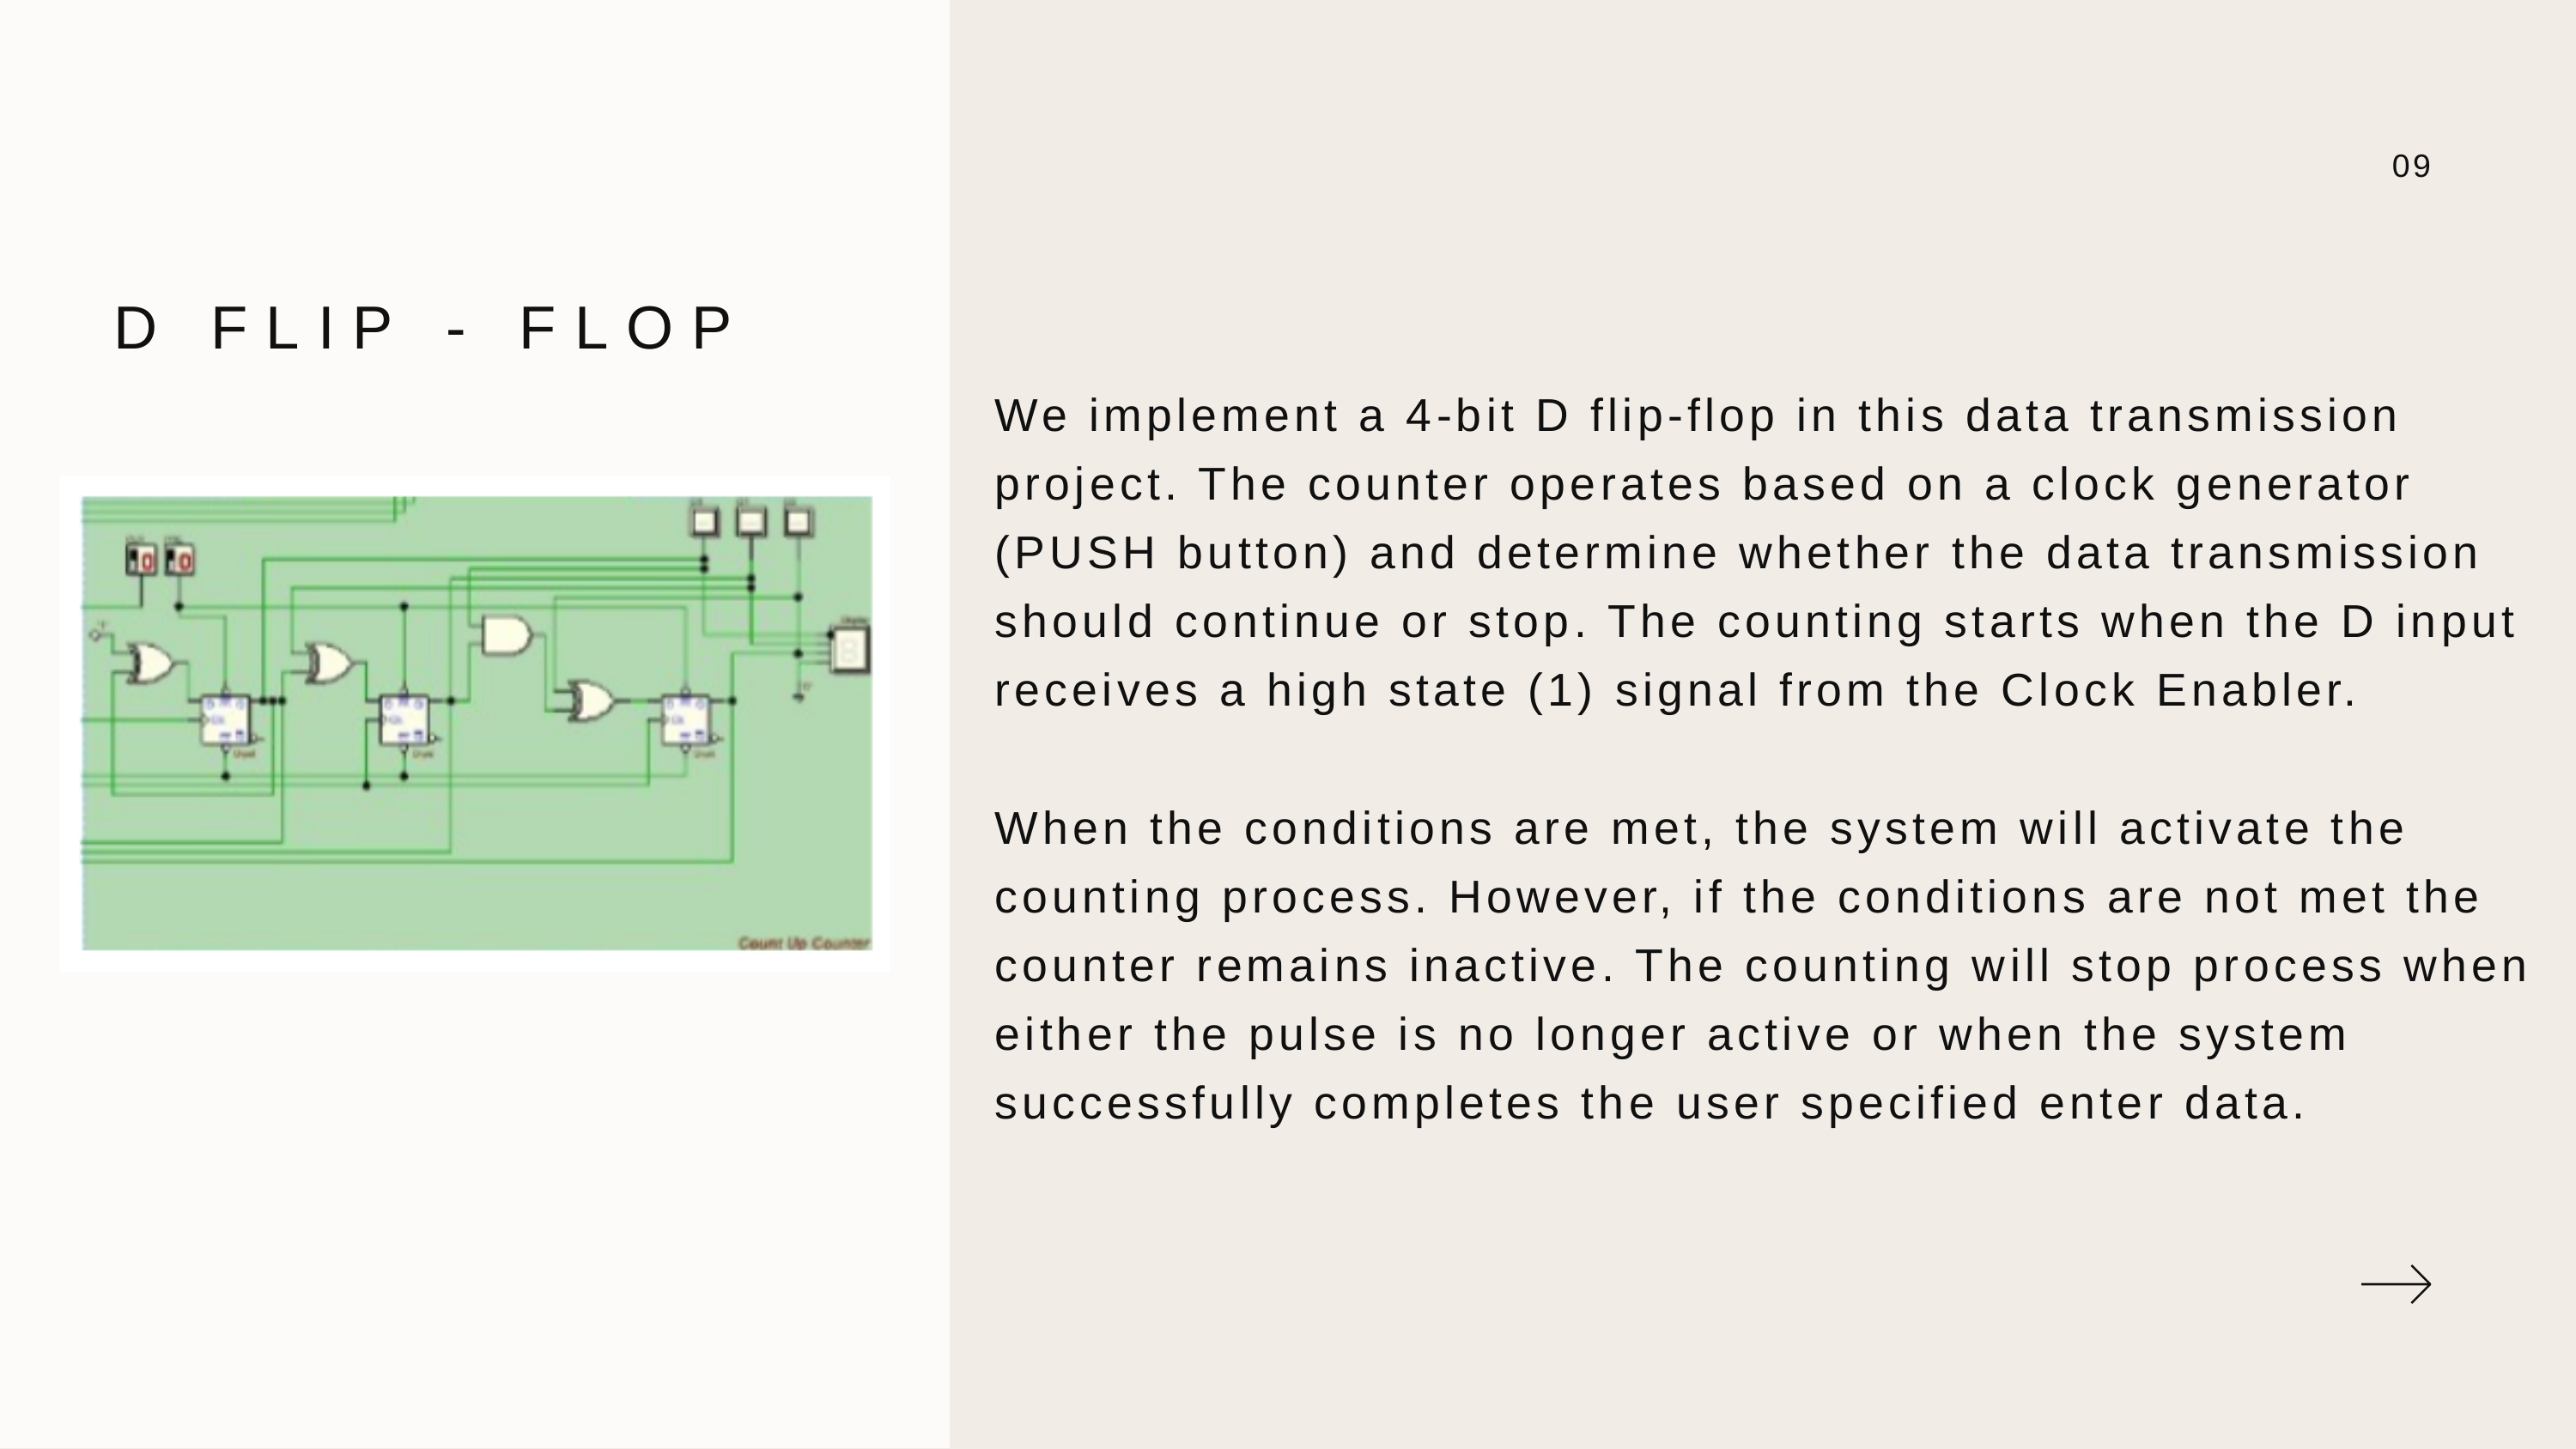

09
D FLIP - FLOP
We implement a 4-bit D flip-flop in this data transmission project. The counter operates based on a clock generator (PUSH button) and determine whether the data transmission should continue or stop. The counting starts when the D input receives a high state (1) signal from the Clock Enabler.

When the conditions are met, the system will activate the counting process. However, if the conditions are not met the counter remains inactive. The counting will stop process when either the pulse is no longer active or when the system successfully completes the user specified enter data.